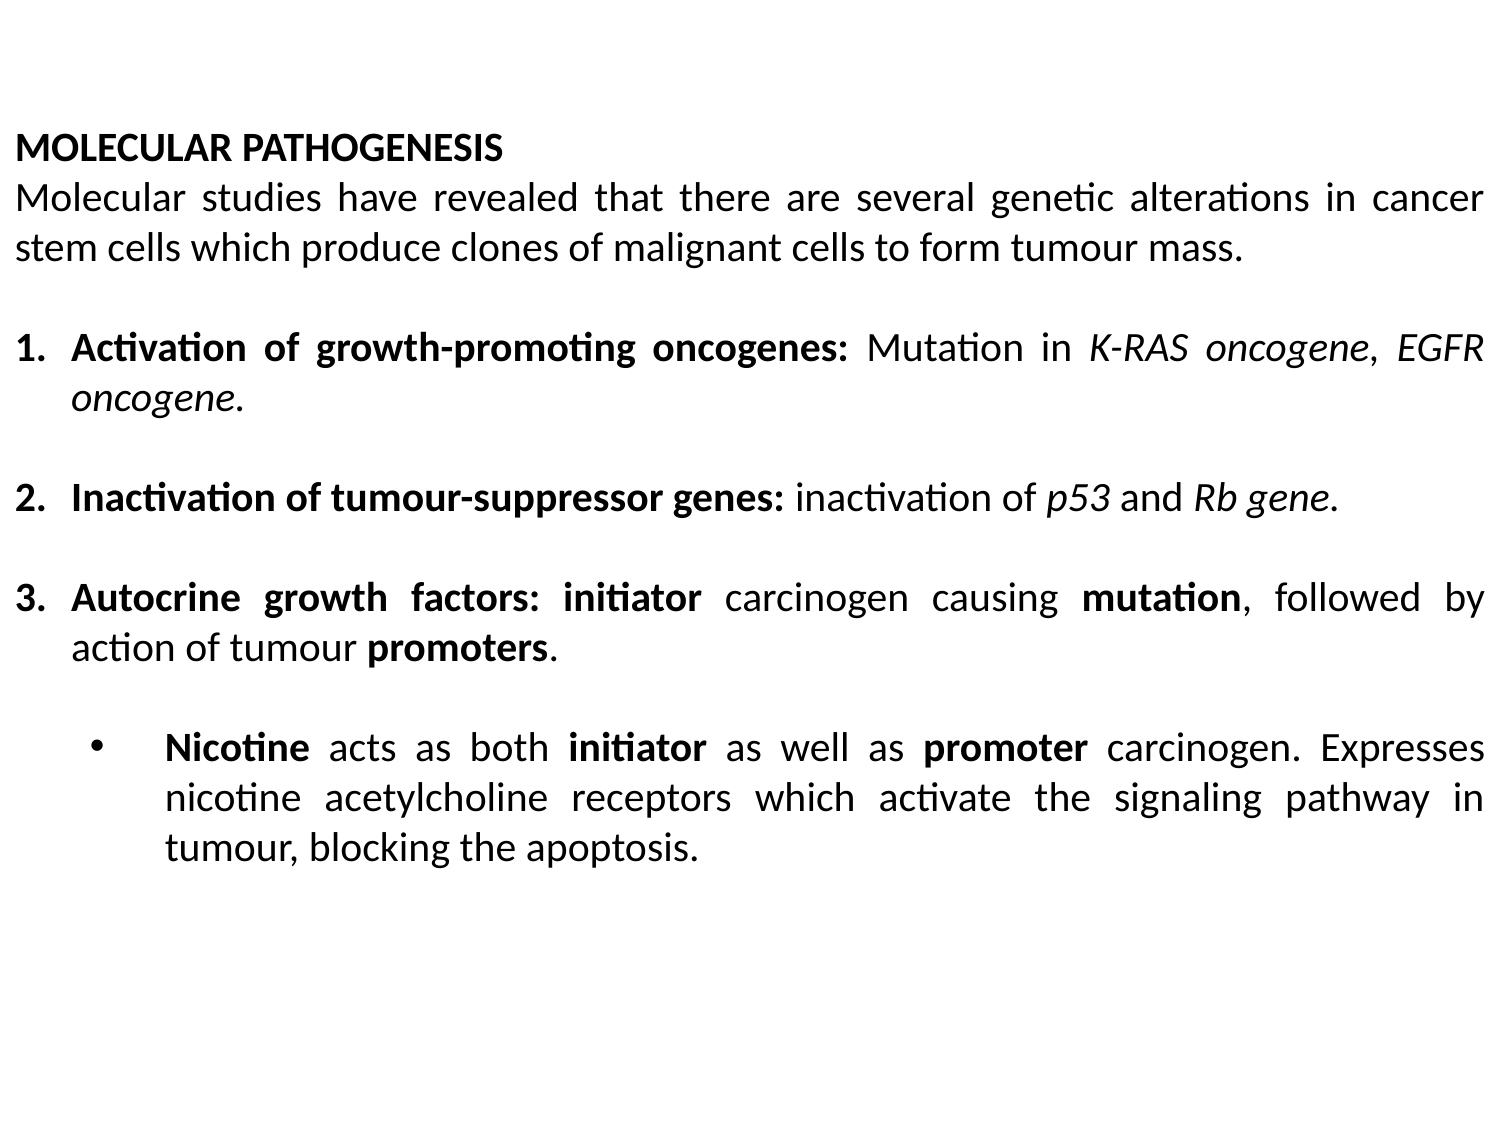

MOLECULAR PATHOGENESIS
Molecular studies have revealed that there are several genetic alterations in cancer stem cells which produce clones of malignant cells to form tumour mass.

Activation of growth-promoting oncogenes: Mutation in K-RAS oncogene, EGFR oncogene.

Inactivation of tumour-suppressor genes: inactivation of p53 and Rb gene.

Autocrine growth factors: initiator carcinogen causing mutation, followed by action of tumour promoters.

Nicotine acts as both initiator as well as promoter carcinogen. Expresses nicotine acetylcholine receptors which activate the signaling pathway in tumour, blocking the apoptosis.